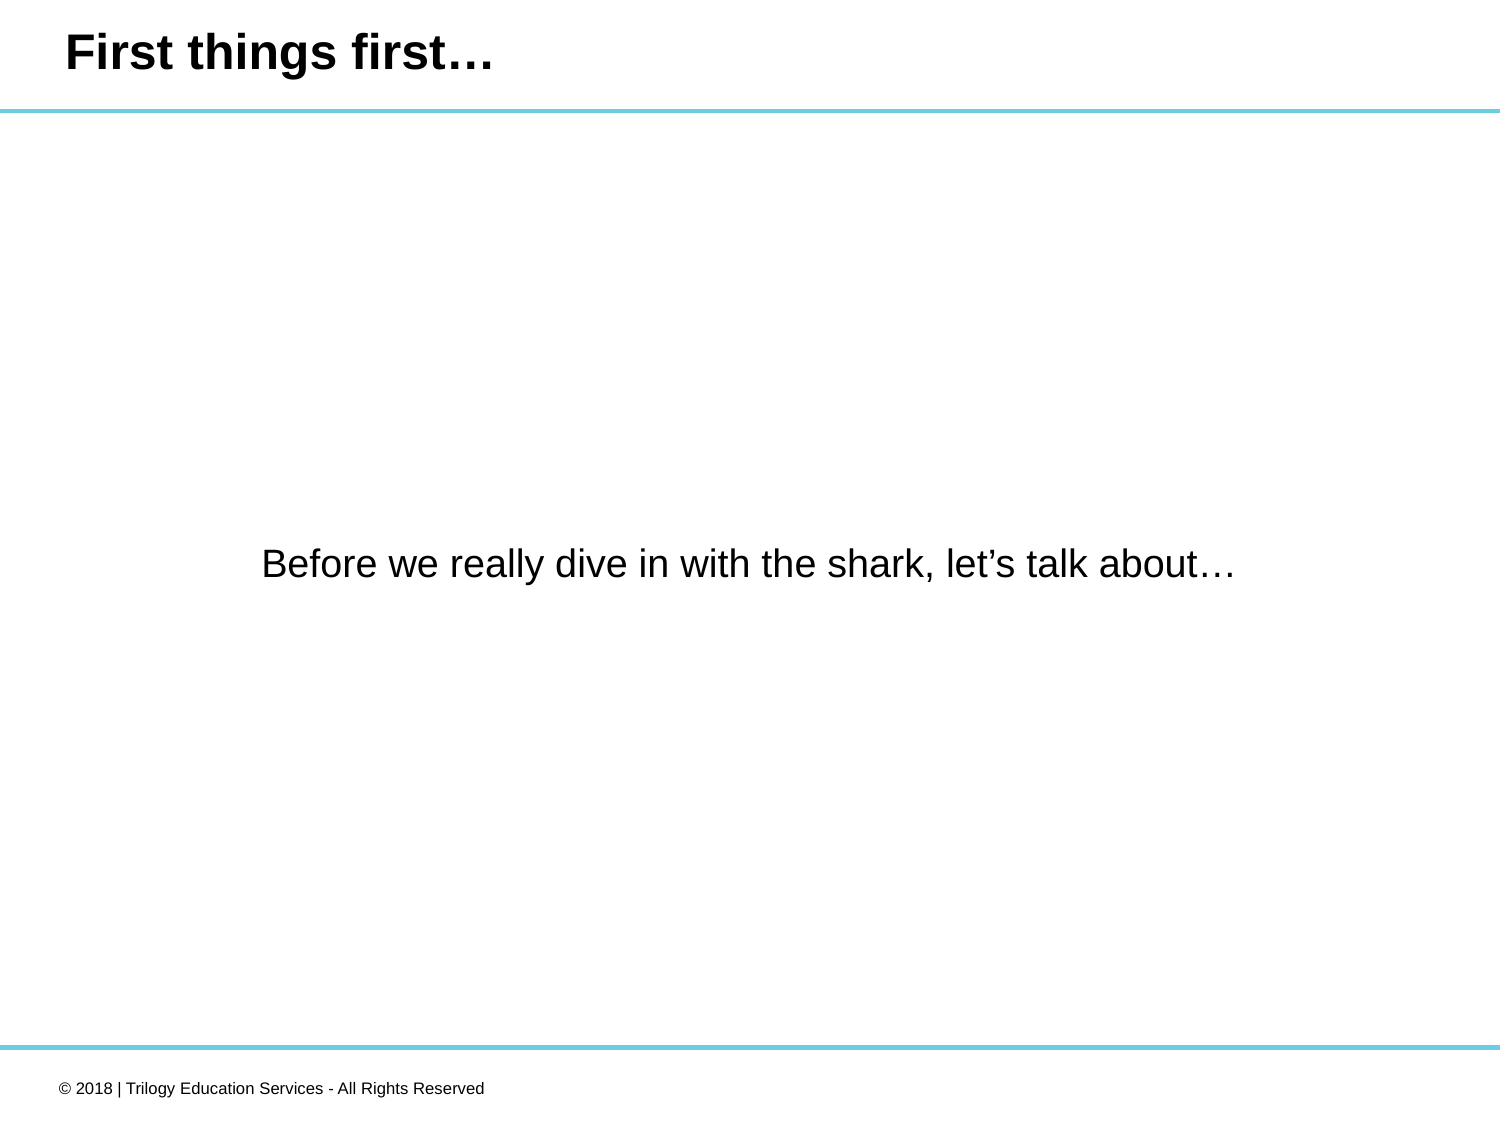

# First things first…
Before we really dive in with the shark, let’s talk about…